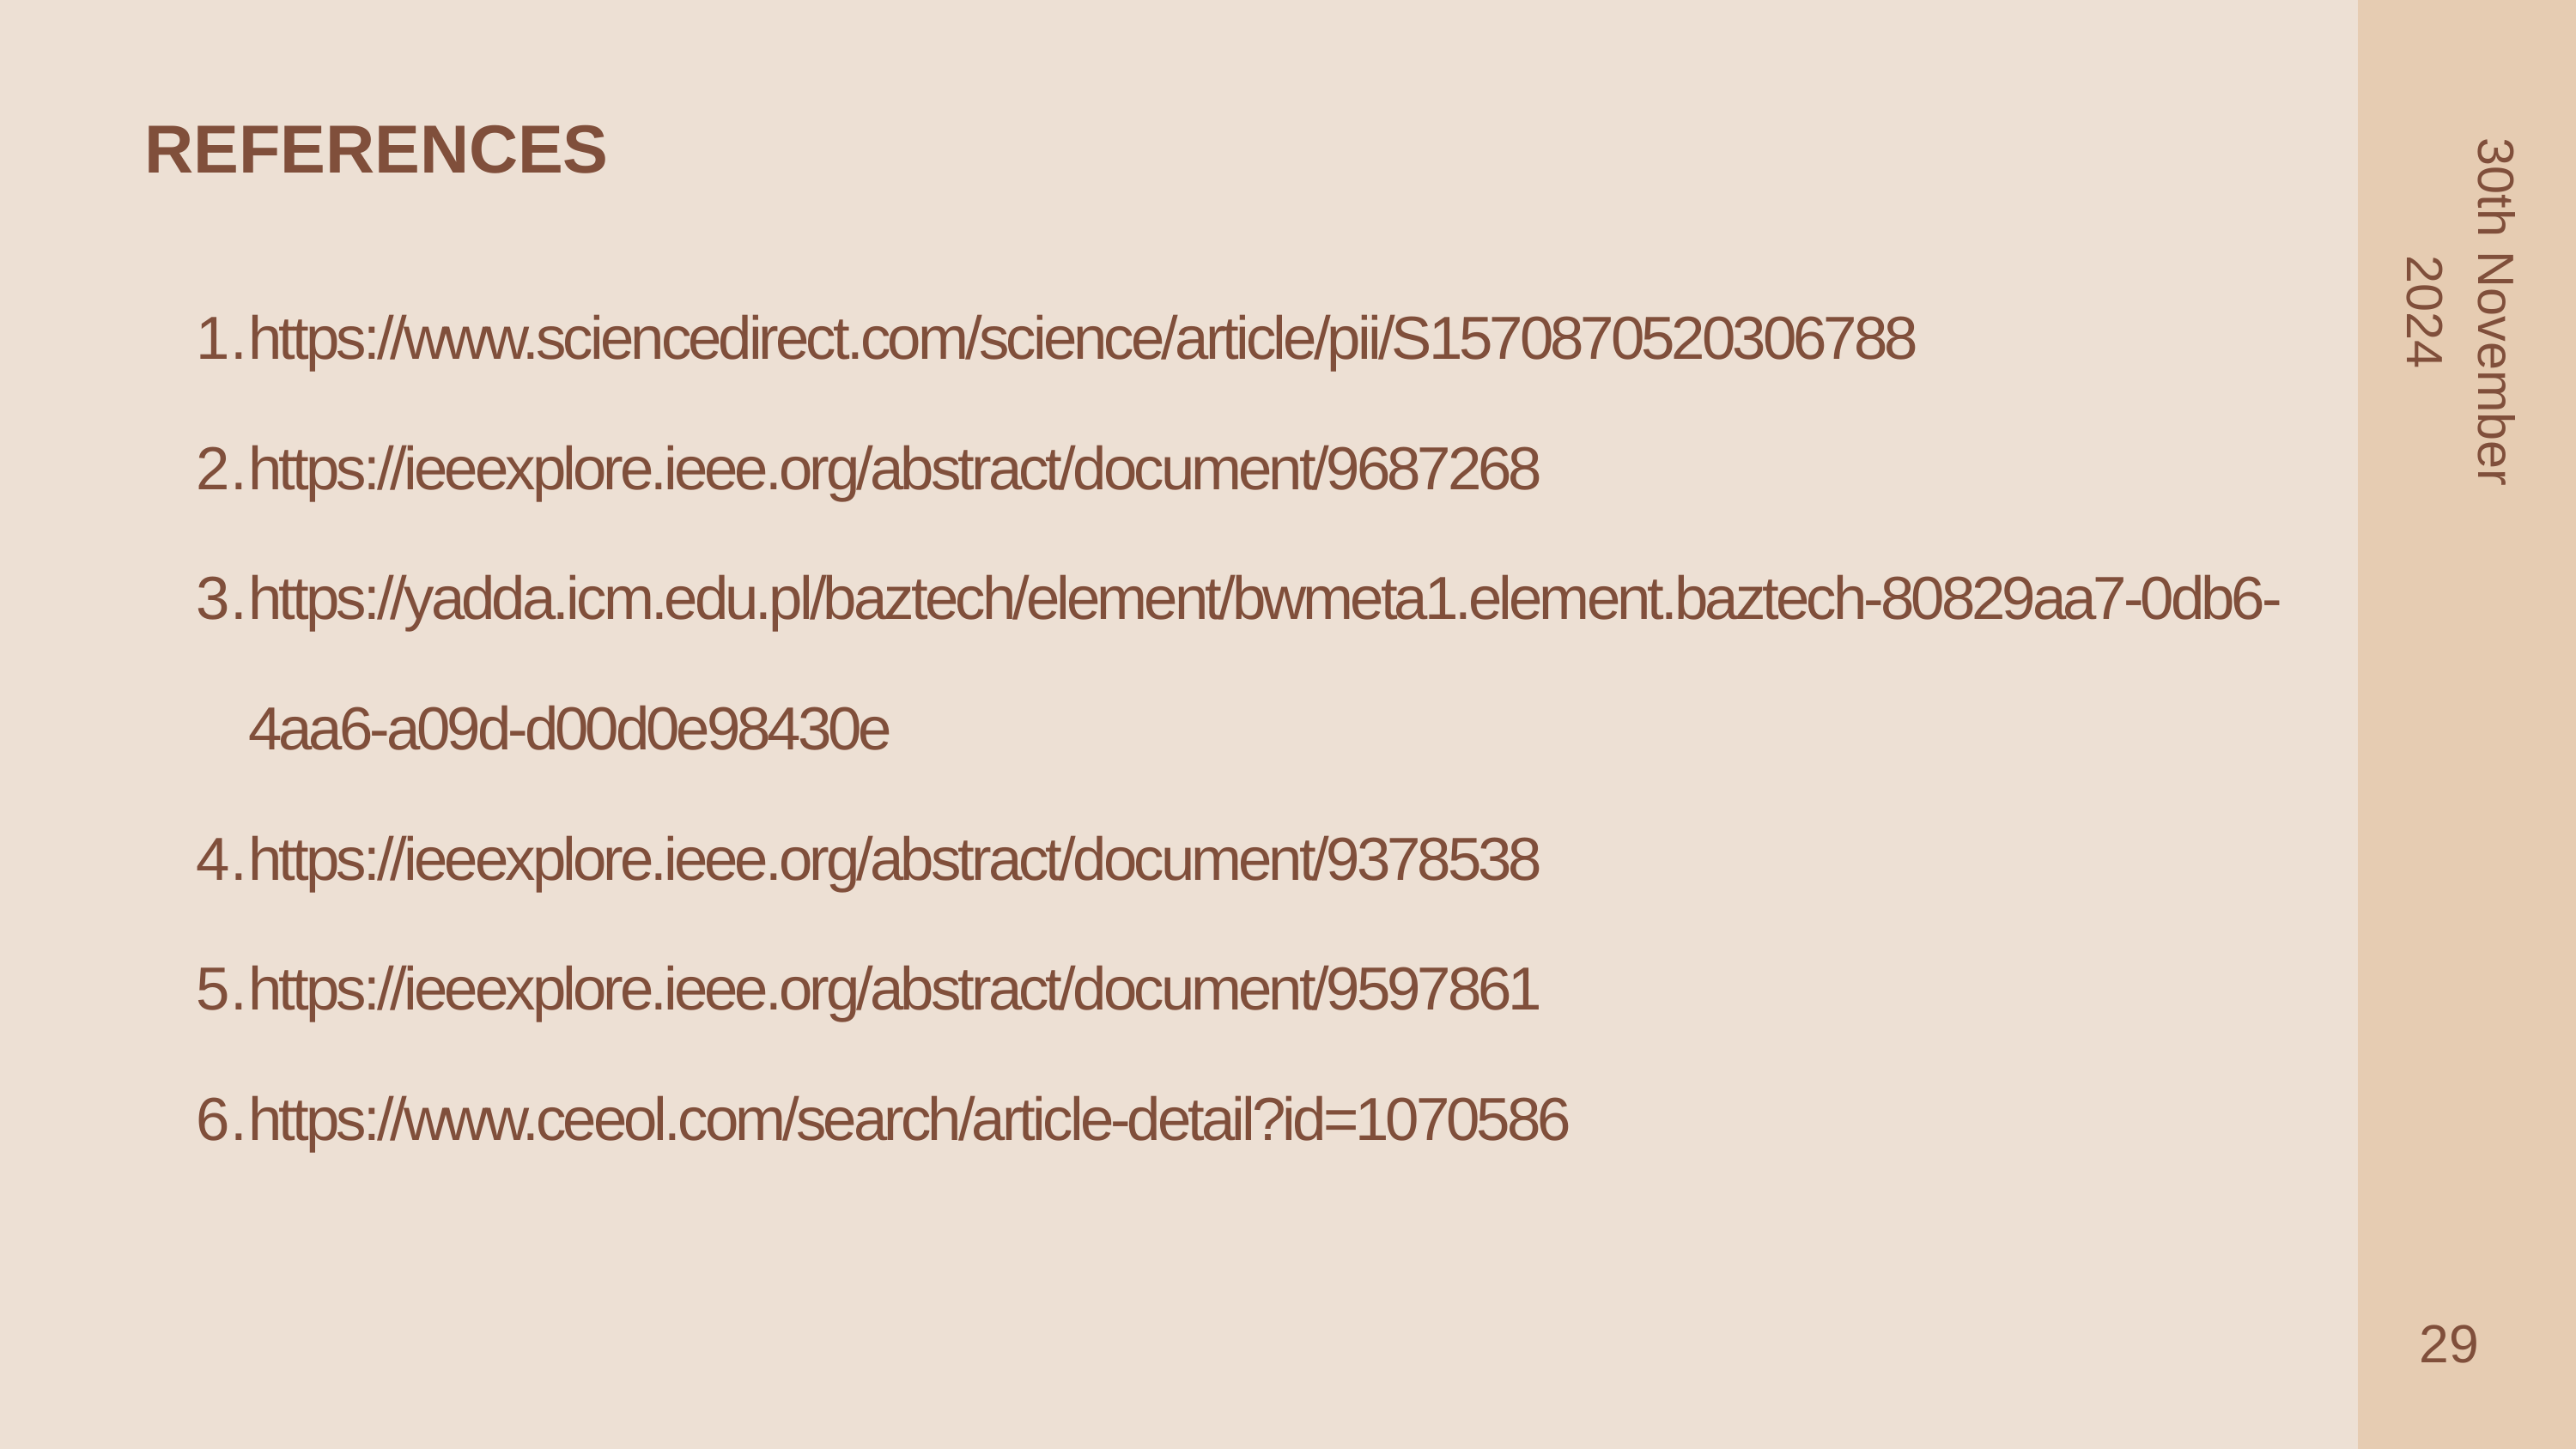

REFERENCES
https://www.sciencedirect.com/science/article/pii/S1570870520306788
https://ieeexplore.ieee.org/abstract/document/9687268
https://yadda.icm.edu.pl/baztech/element/bwmeta1.element.baztech-80829aa7-0db6-4aa6-a09d-d00d0e98430e
https://ieeexplore.ieee.org/abstract/document/9378538
https://ieeexplore.ieee.org/abstract/document/9597861
https://www.ceeol.com/search/article-detail?id=1070586
30th November
2024
29
2